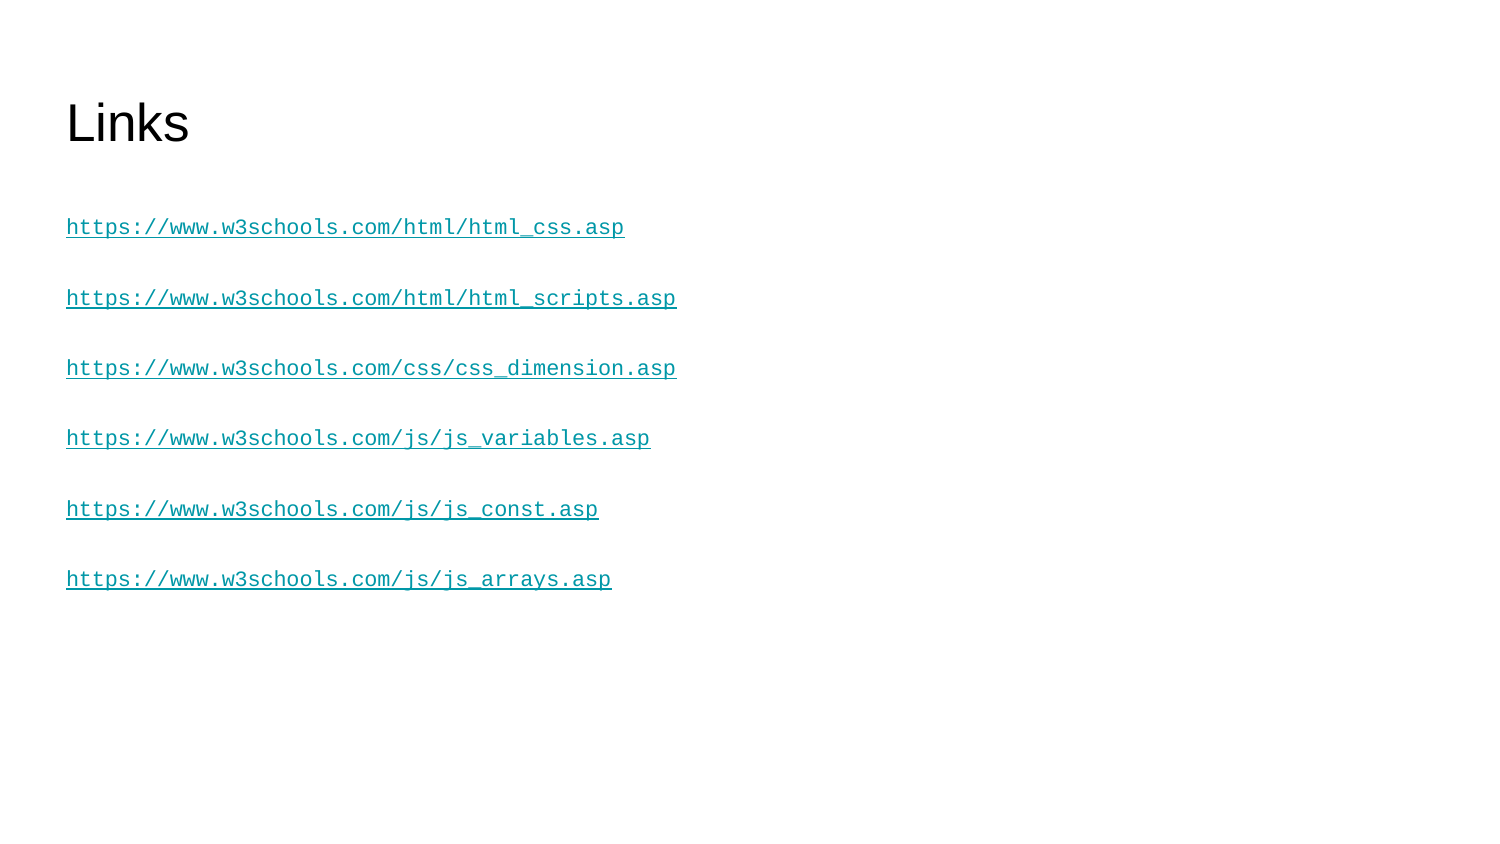

# Links
https://www.w3schools.com/html/html_css.asp

https://www.w3schools.com/html/html_scripts.asp

https://www.w3schools.com/css/css_dimension.asp

https://www.w3schools.com/js/js_variables.asp

https://www.w3schools.com/js/js_const.asp

https://www.w3schools.com/js/js_arrays.asp